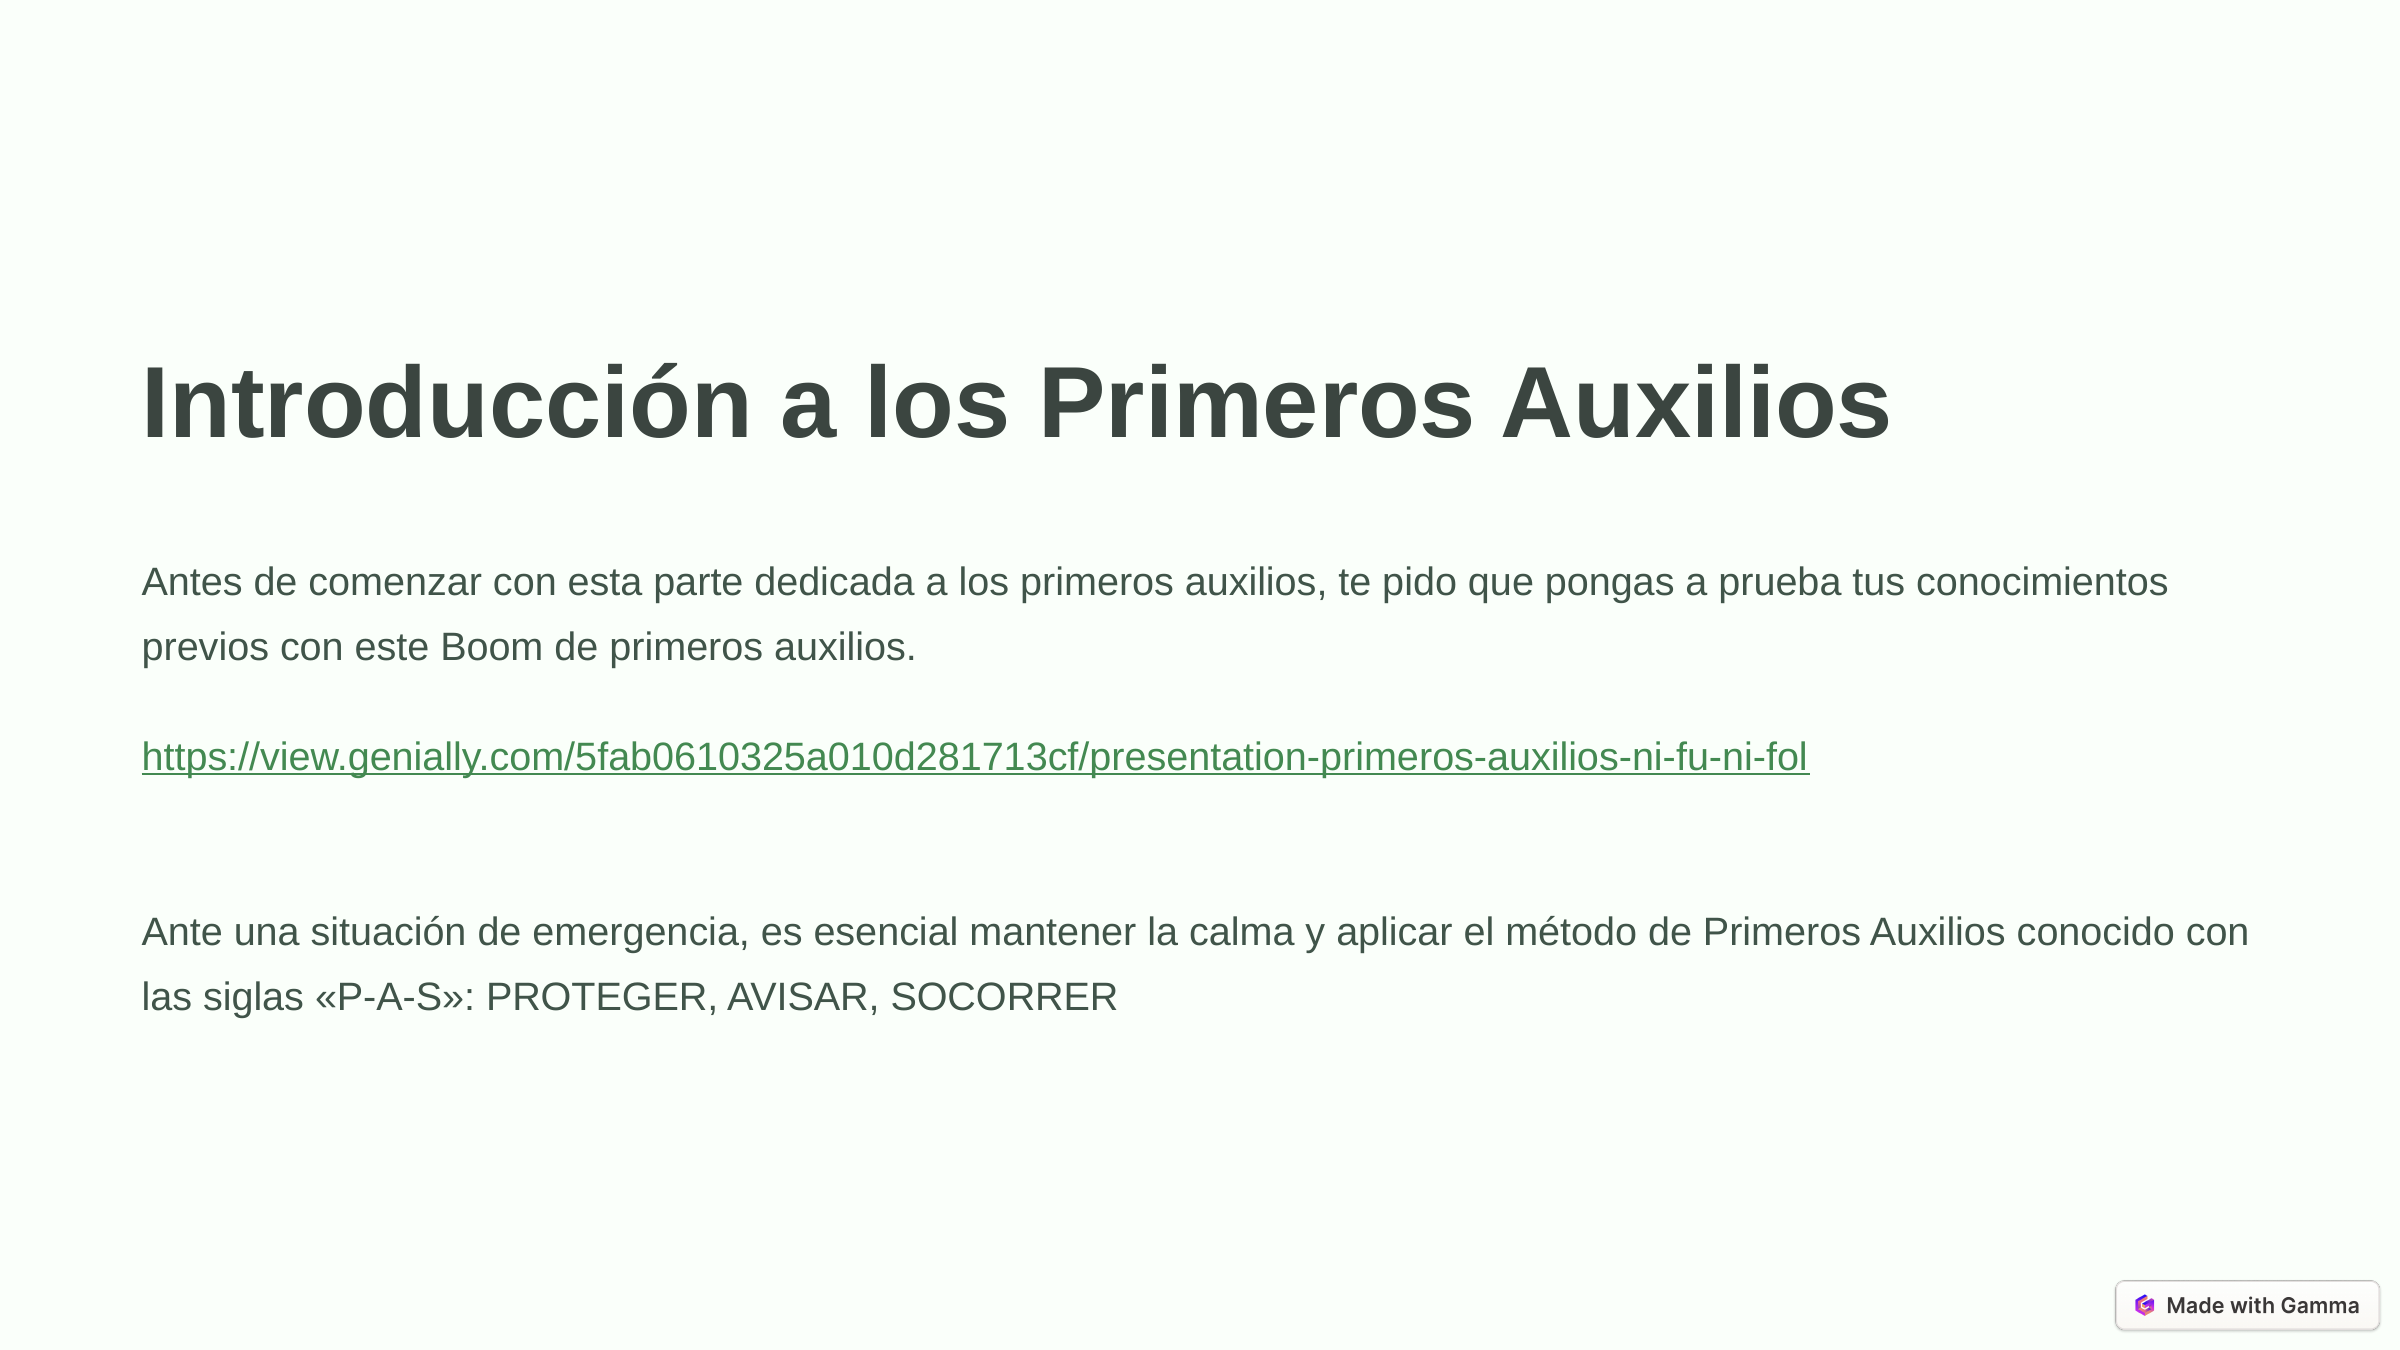

Introducción a los Primeros Auxilios
Antes de comenzar con esta parte dedicada a los primeros auxilios, te pido que pongas a prueba tus conocimientos previos con este Boom de primeros auxilios.
https://view.genially.com/5fab0610325a010d281713cf/presentation-primeros-auxilios-ni-fu-ni-fol
Ante una situación de emergencia, es esencial mantener la calma y aplicar el método de Primeros Auxilios conocido con las siglas «P-A-S»: PROTEGER, AVISAR, SOCORRER